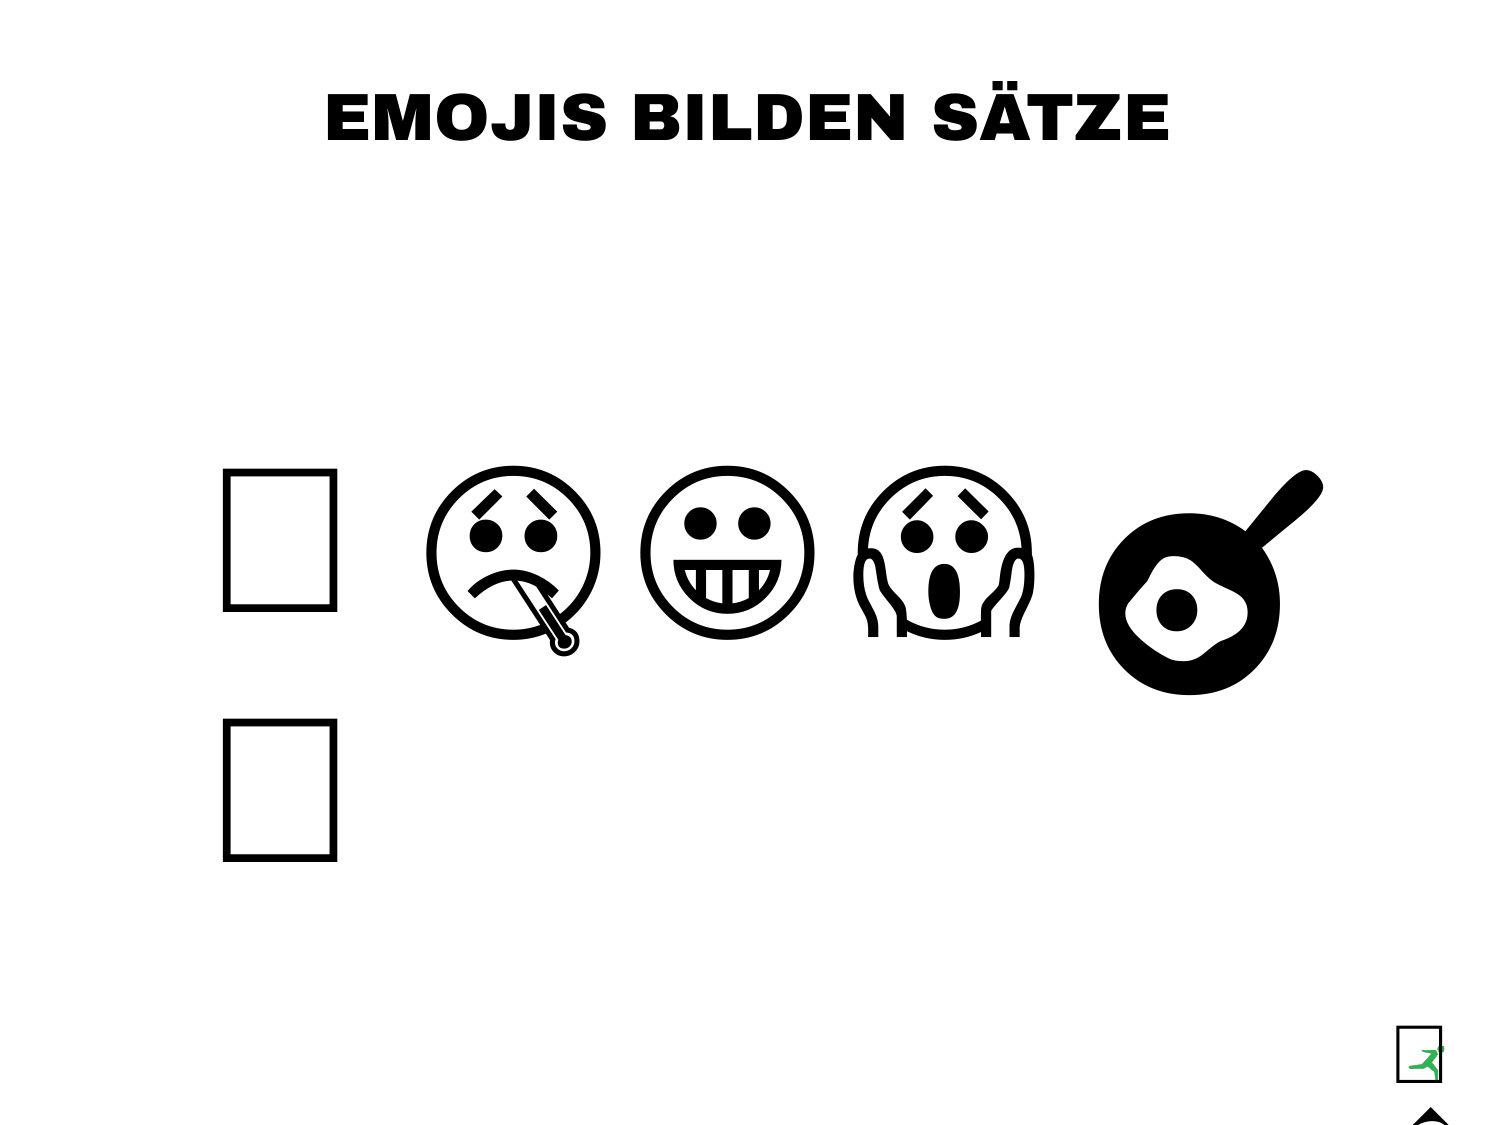

# Emojis bilden sätze
😭
🤒
😀
😱
🍳
😑